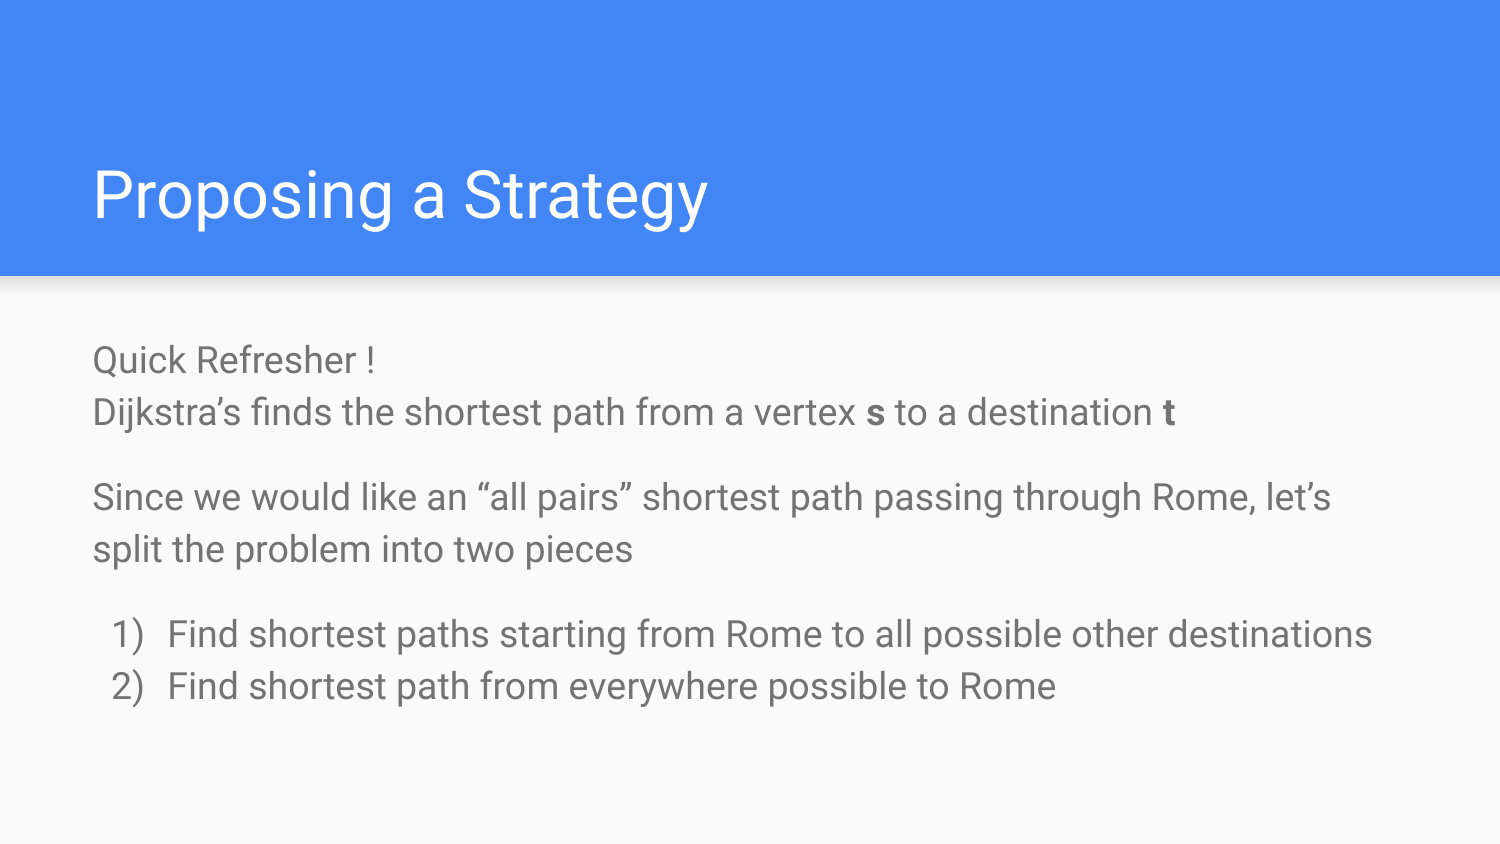

# Proposing a Strategy
Quick Refresher !
Dijkstra’s finds the shortest path from a vertex s to a destination t
Since we would like an “all pairs” shortest path passing through Rome, let’s split the problem into two pieces
Find shortest paths starting from Rome to all possible other destinations
Find shortest path from everywhere possible to Rome